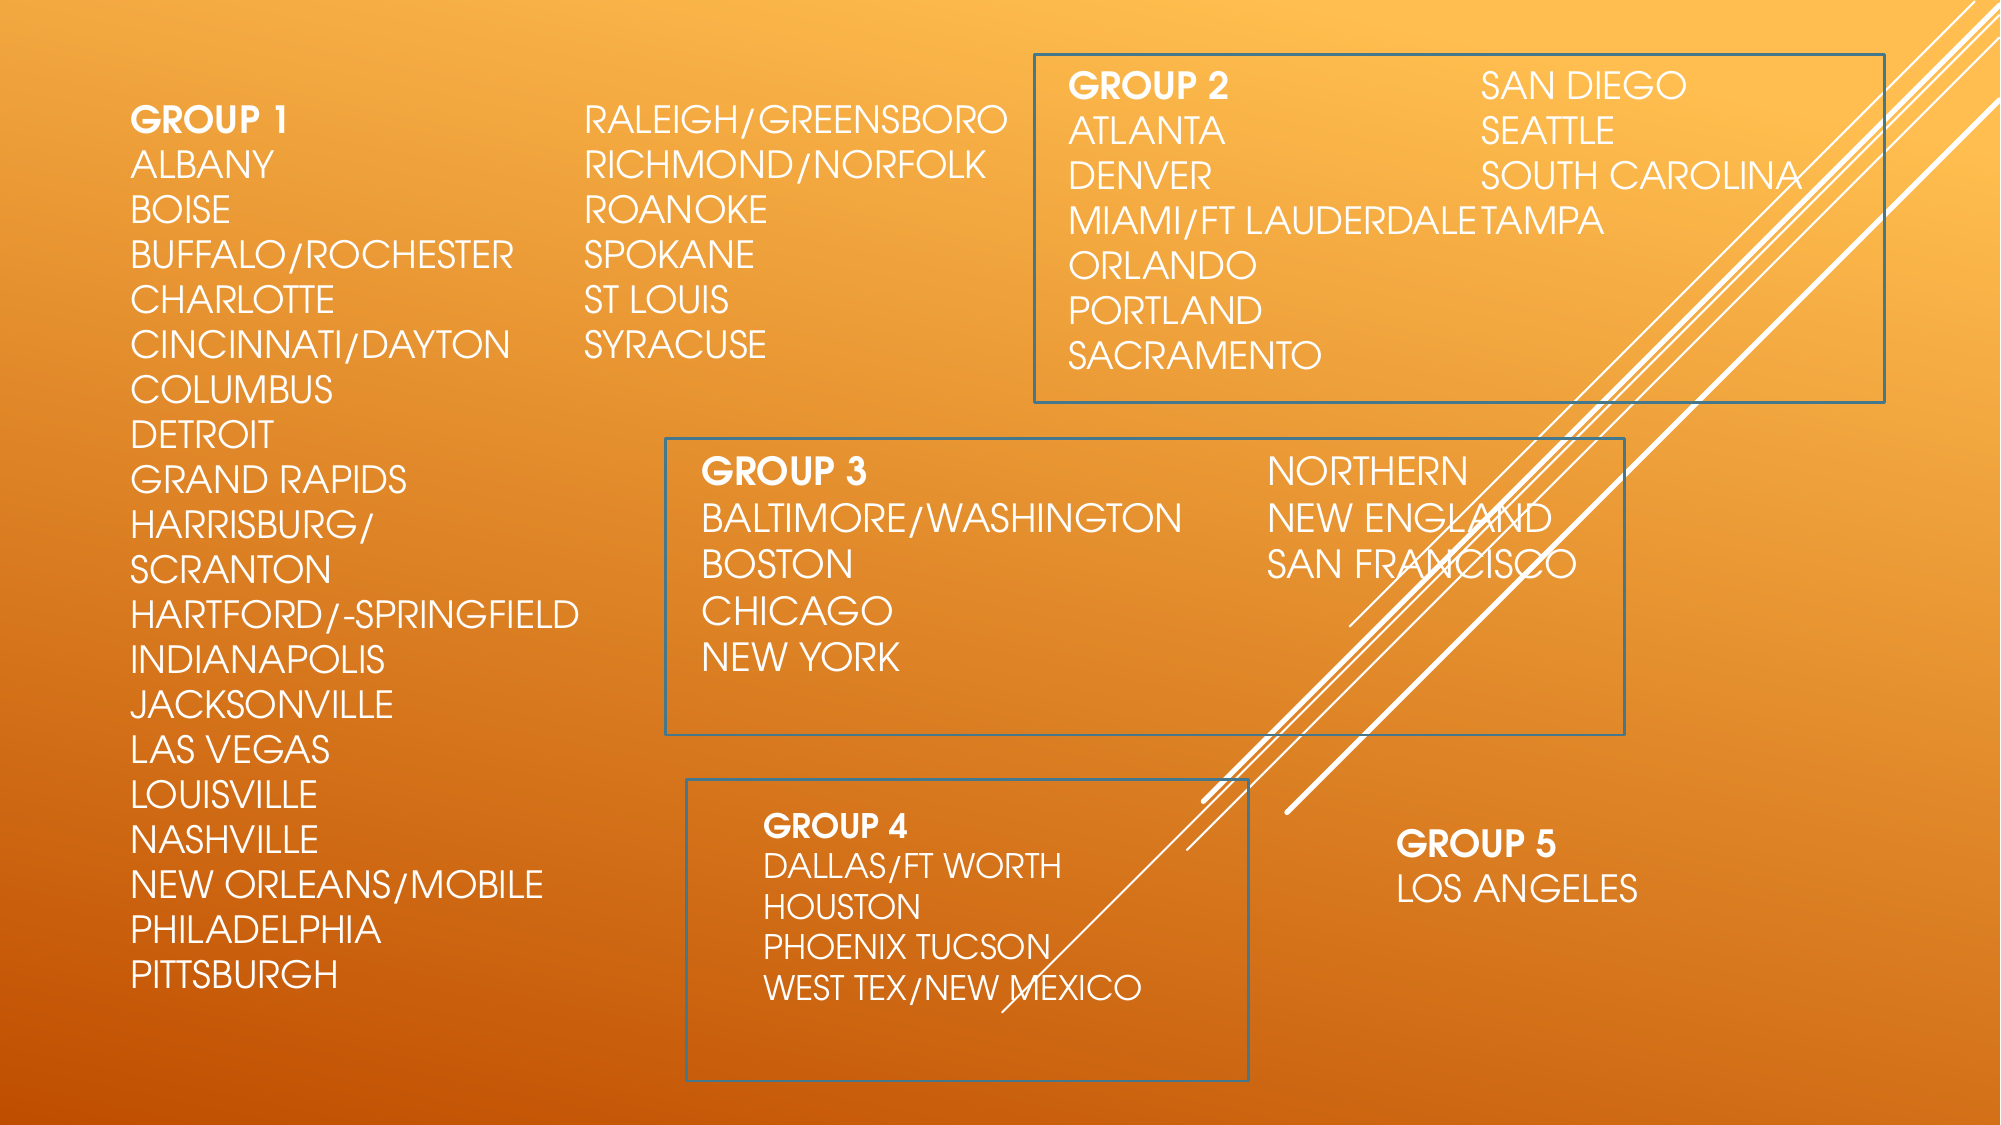

Group 2
Atlanta
Denver
Miami/Ft Lauderdale
Orlando
Portland
Sacramento
San Diego
Seattle
South Carolina
Tampa
Group 1
Albany
Boise
Buffalo/Rochester
Charlotte
Cincinnati/Dayton
Columbus
Detroit
Grand Rapids
Harrisburg/ Scranton
Hartford/-Springfield
Indianapolis
Jacksonville
Las Vegas
Louisville
Nashville
New Orleans/Mobile
Philadelphia
Pittsburgh
Raleigh/Greensboro
Richmond/Norfolk
Roanoke
Spokane
St Louis
Syracuse
# Group 3 Baltimore/Washington Boston Chicago New York Northern New England San Francisco

Group 5
los Angeles

Group 4
Dallas/Ft Worth
Houston
Phoenix Tucson
West Tex/New Mexico